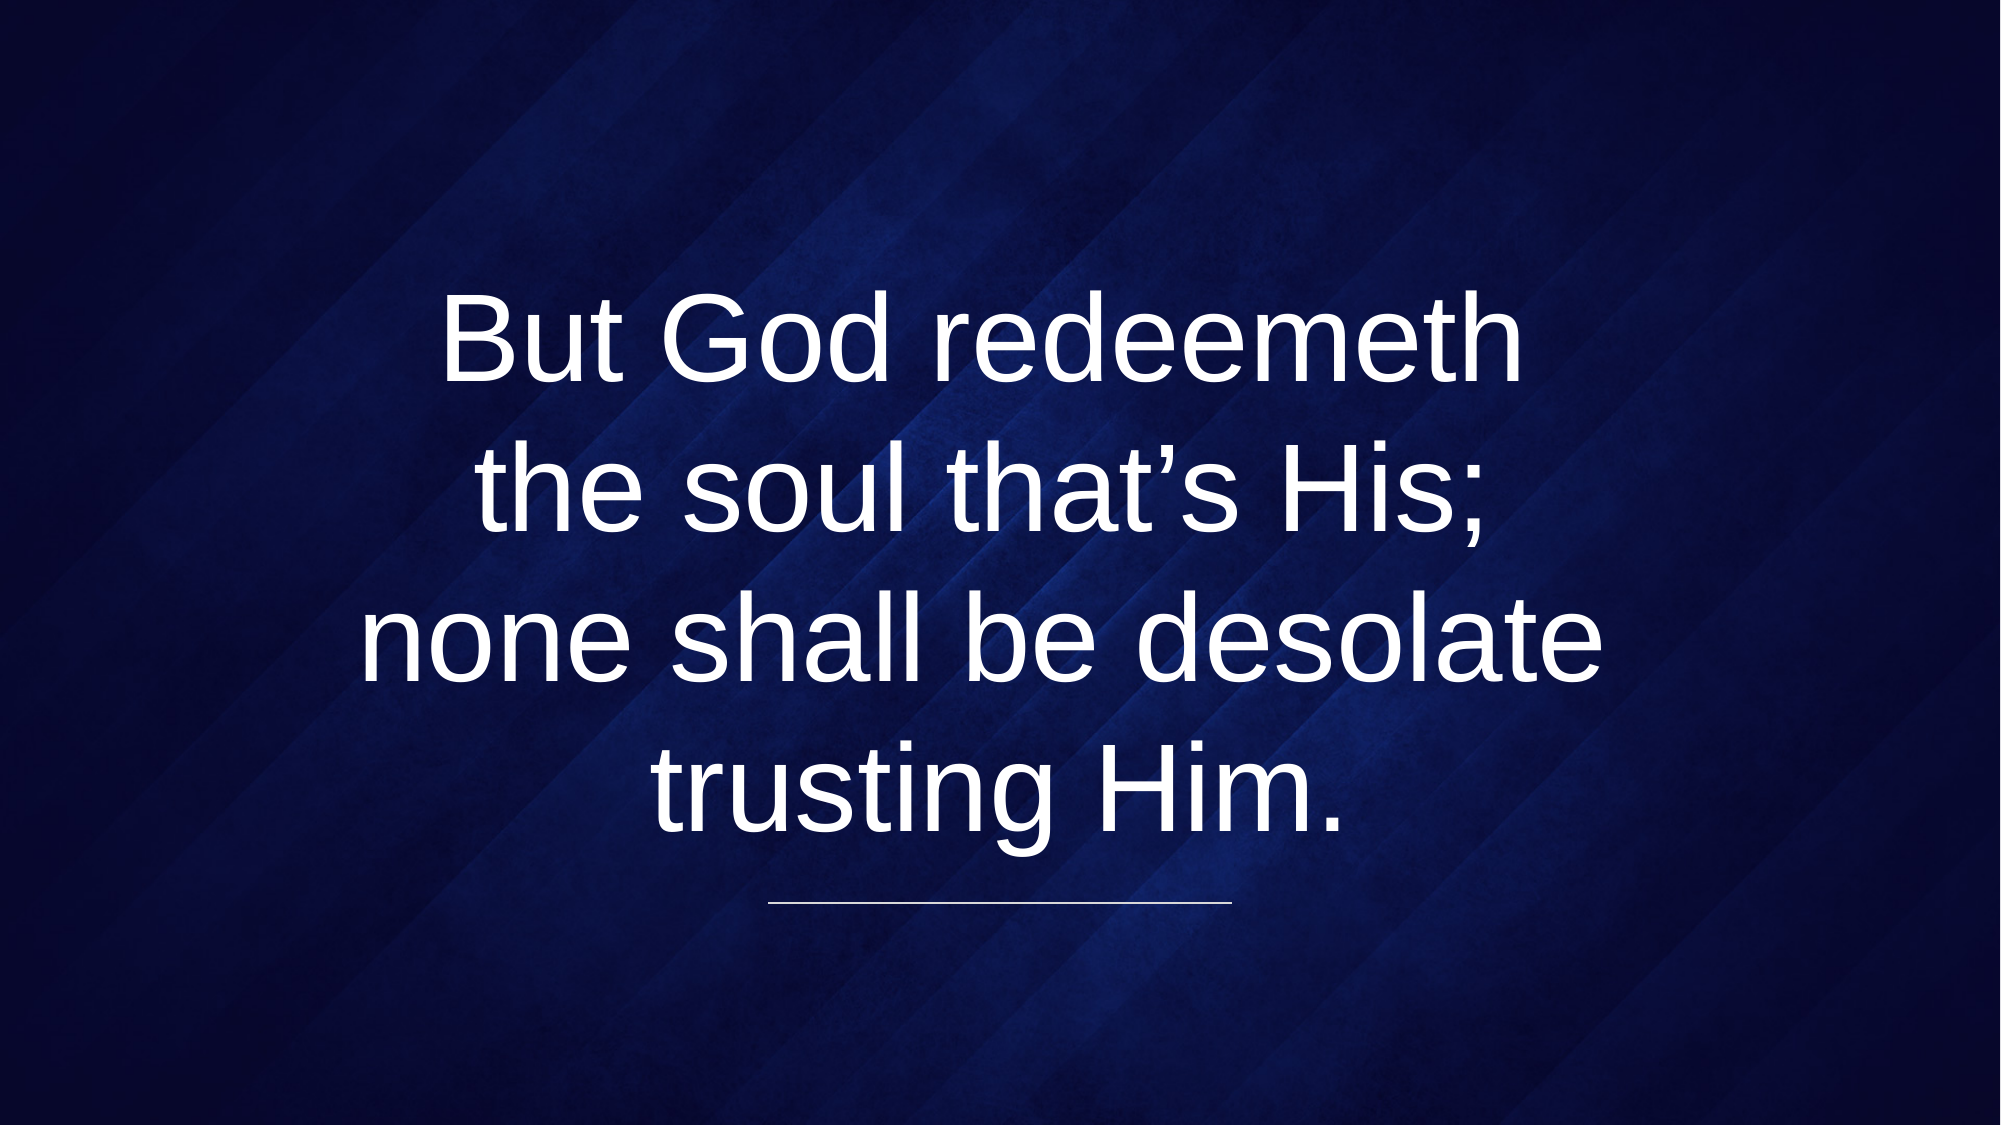

# But God redeemeth the soul that’s His; none shall be desolate trusting Him.